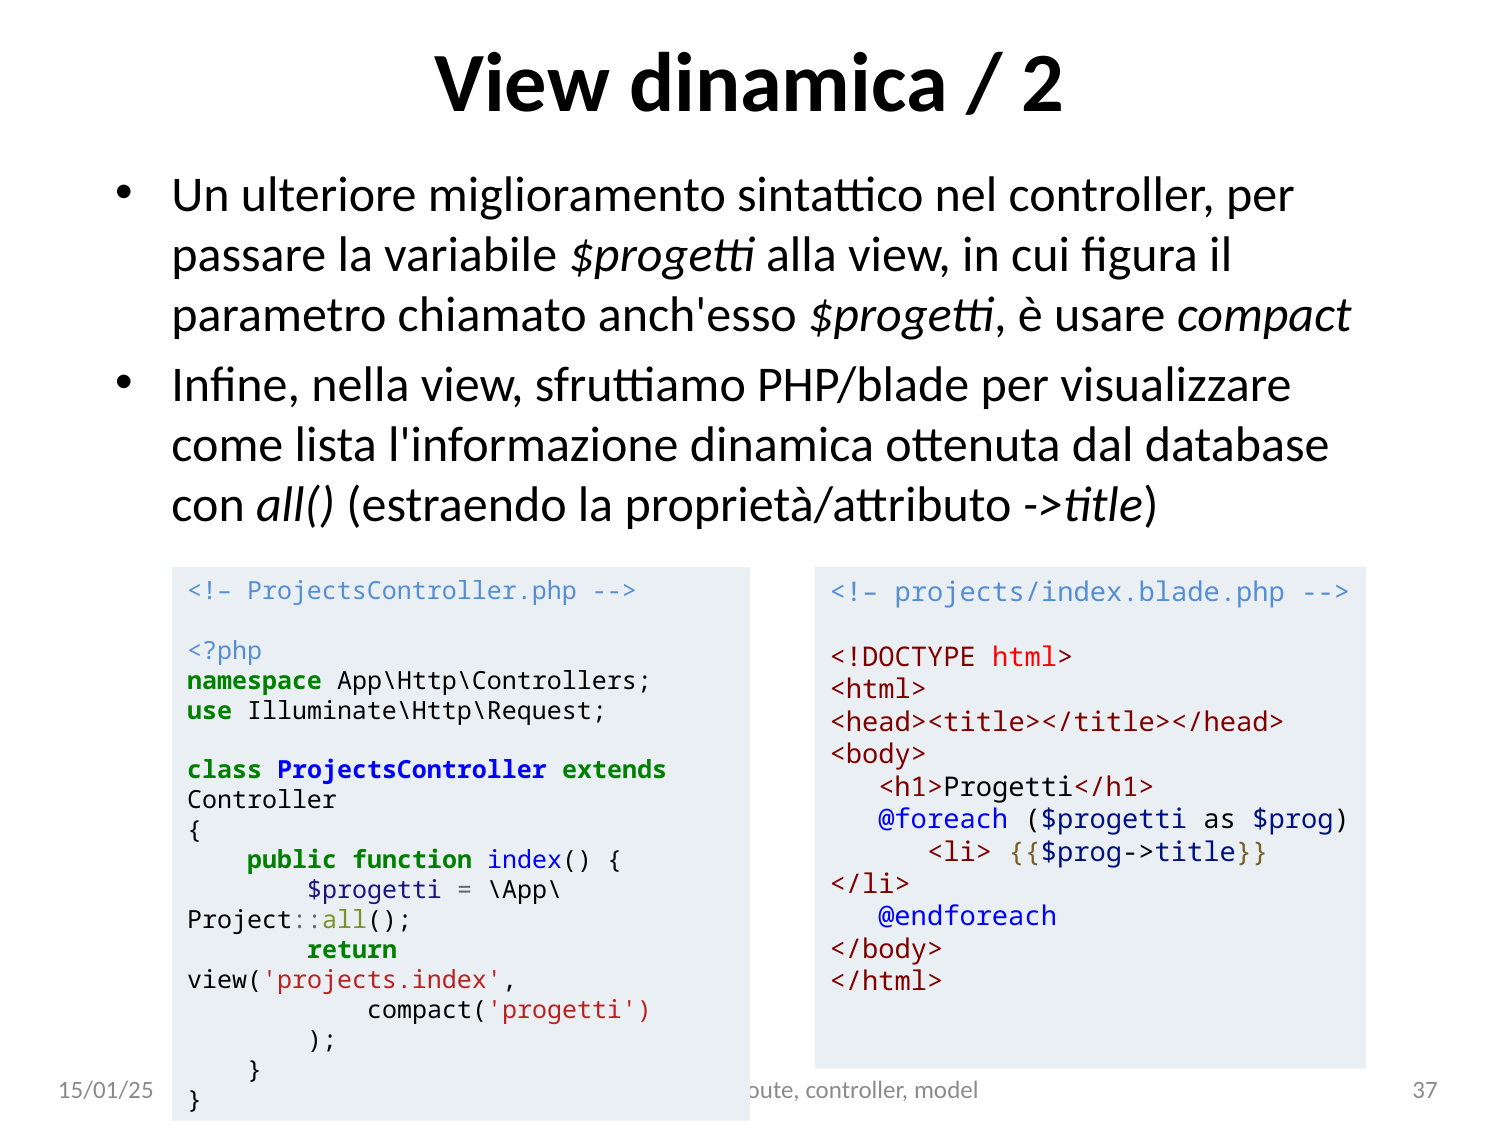

# View dinamica / 2
Un ulteriore miglioramento sintattico nel controller, per  passare la variabile $progetti alla view, in cui figura il parametro chiamato anch'esso $progetti, è usare compact
Infine, nella view, sfruttiamo PHP/blade per visualizzare come lista l'informazione dinamica ottenuta dal database con all() (estraendo la proprietà/attributo ->title)
<!– projects/index.blade.php -->

<!DOCTYPE html>
<html>
<head><title></title></head>
<body>
   <h1>Progetti</h1>
   @foreach ($progetti as $prog)
      <li> {{$prog->title}} </li>
   @endforeach
</body>
</html>

<!– ProjectsController.php -->

<?php
namespace App\Http\Controllers;
use Illuminate\Http\Request;

class ProjectsController extends Controller
{
    public function index() {
        $progetti = \App\Project::all();
        return view('projects.index',
            compact('progetti')
        );
    }
}
15/01/25
Laravel base: view, route, controller, model
37